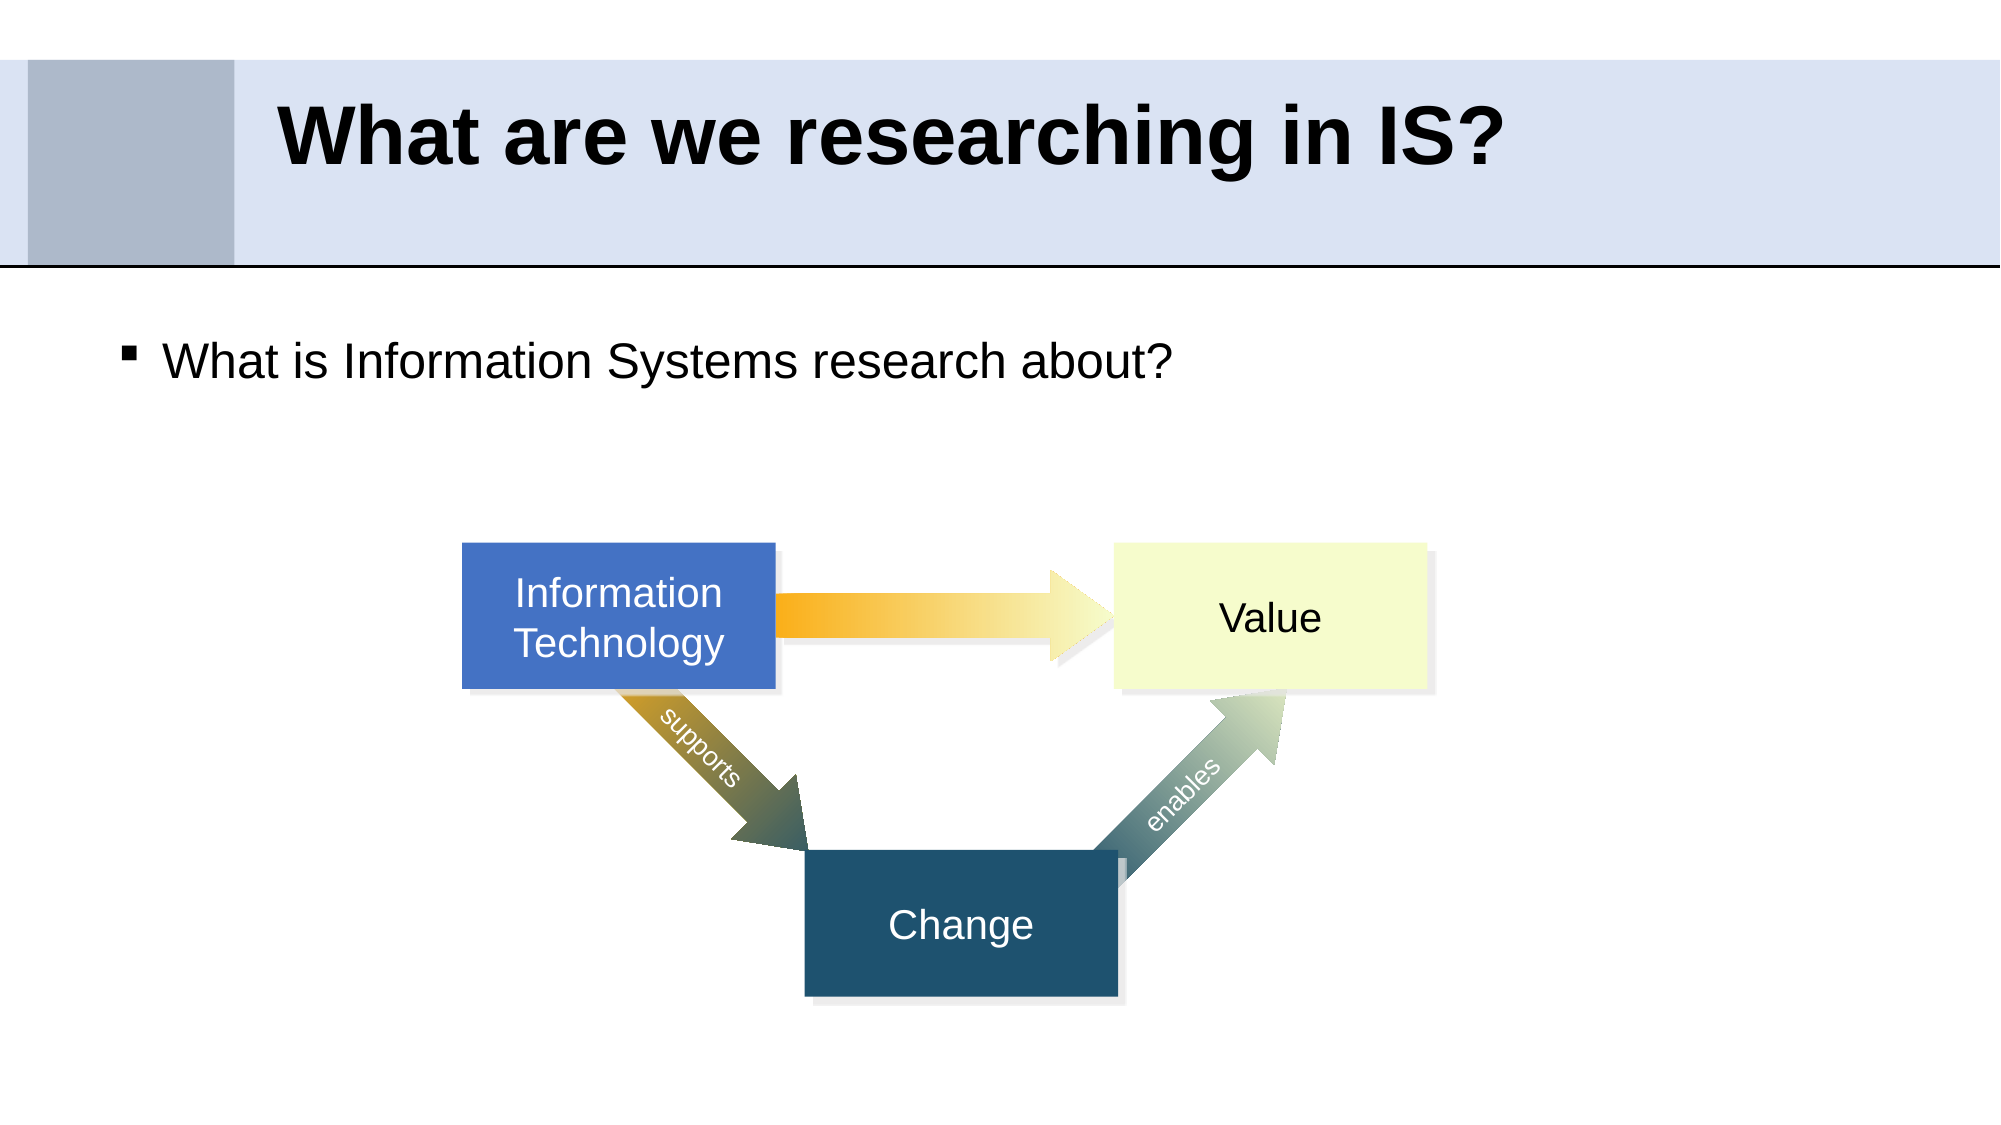

# What are we researching in IS?

What is Information Systems research about?
Information Technology
Value

supports
enables
Change